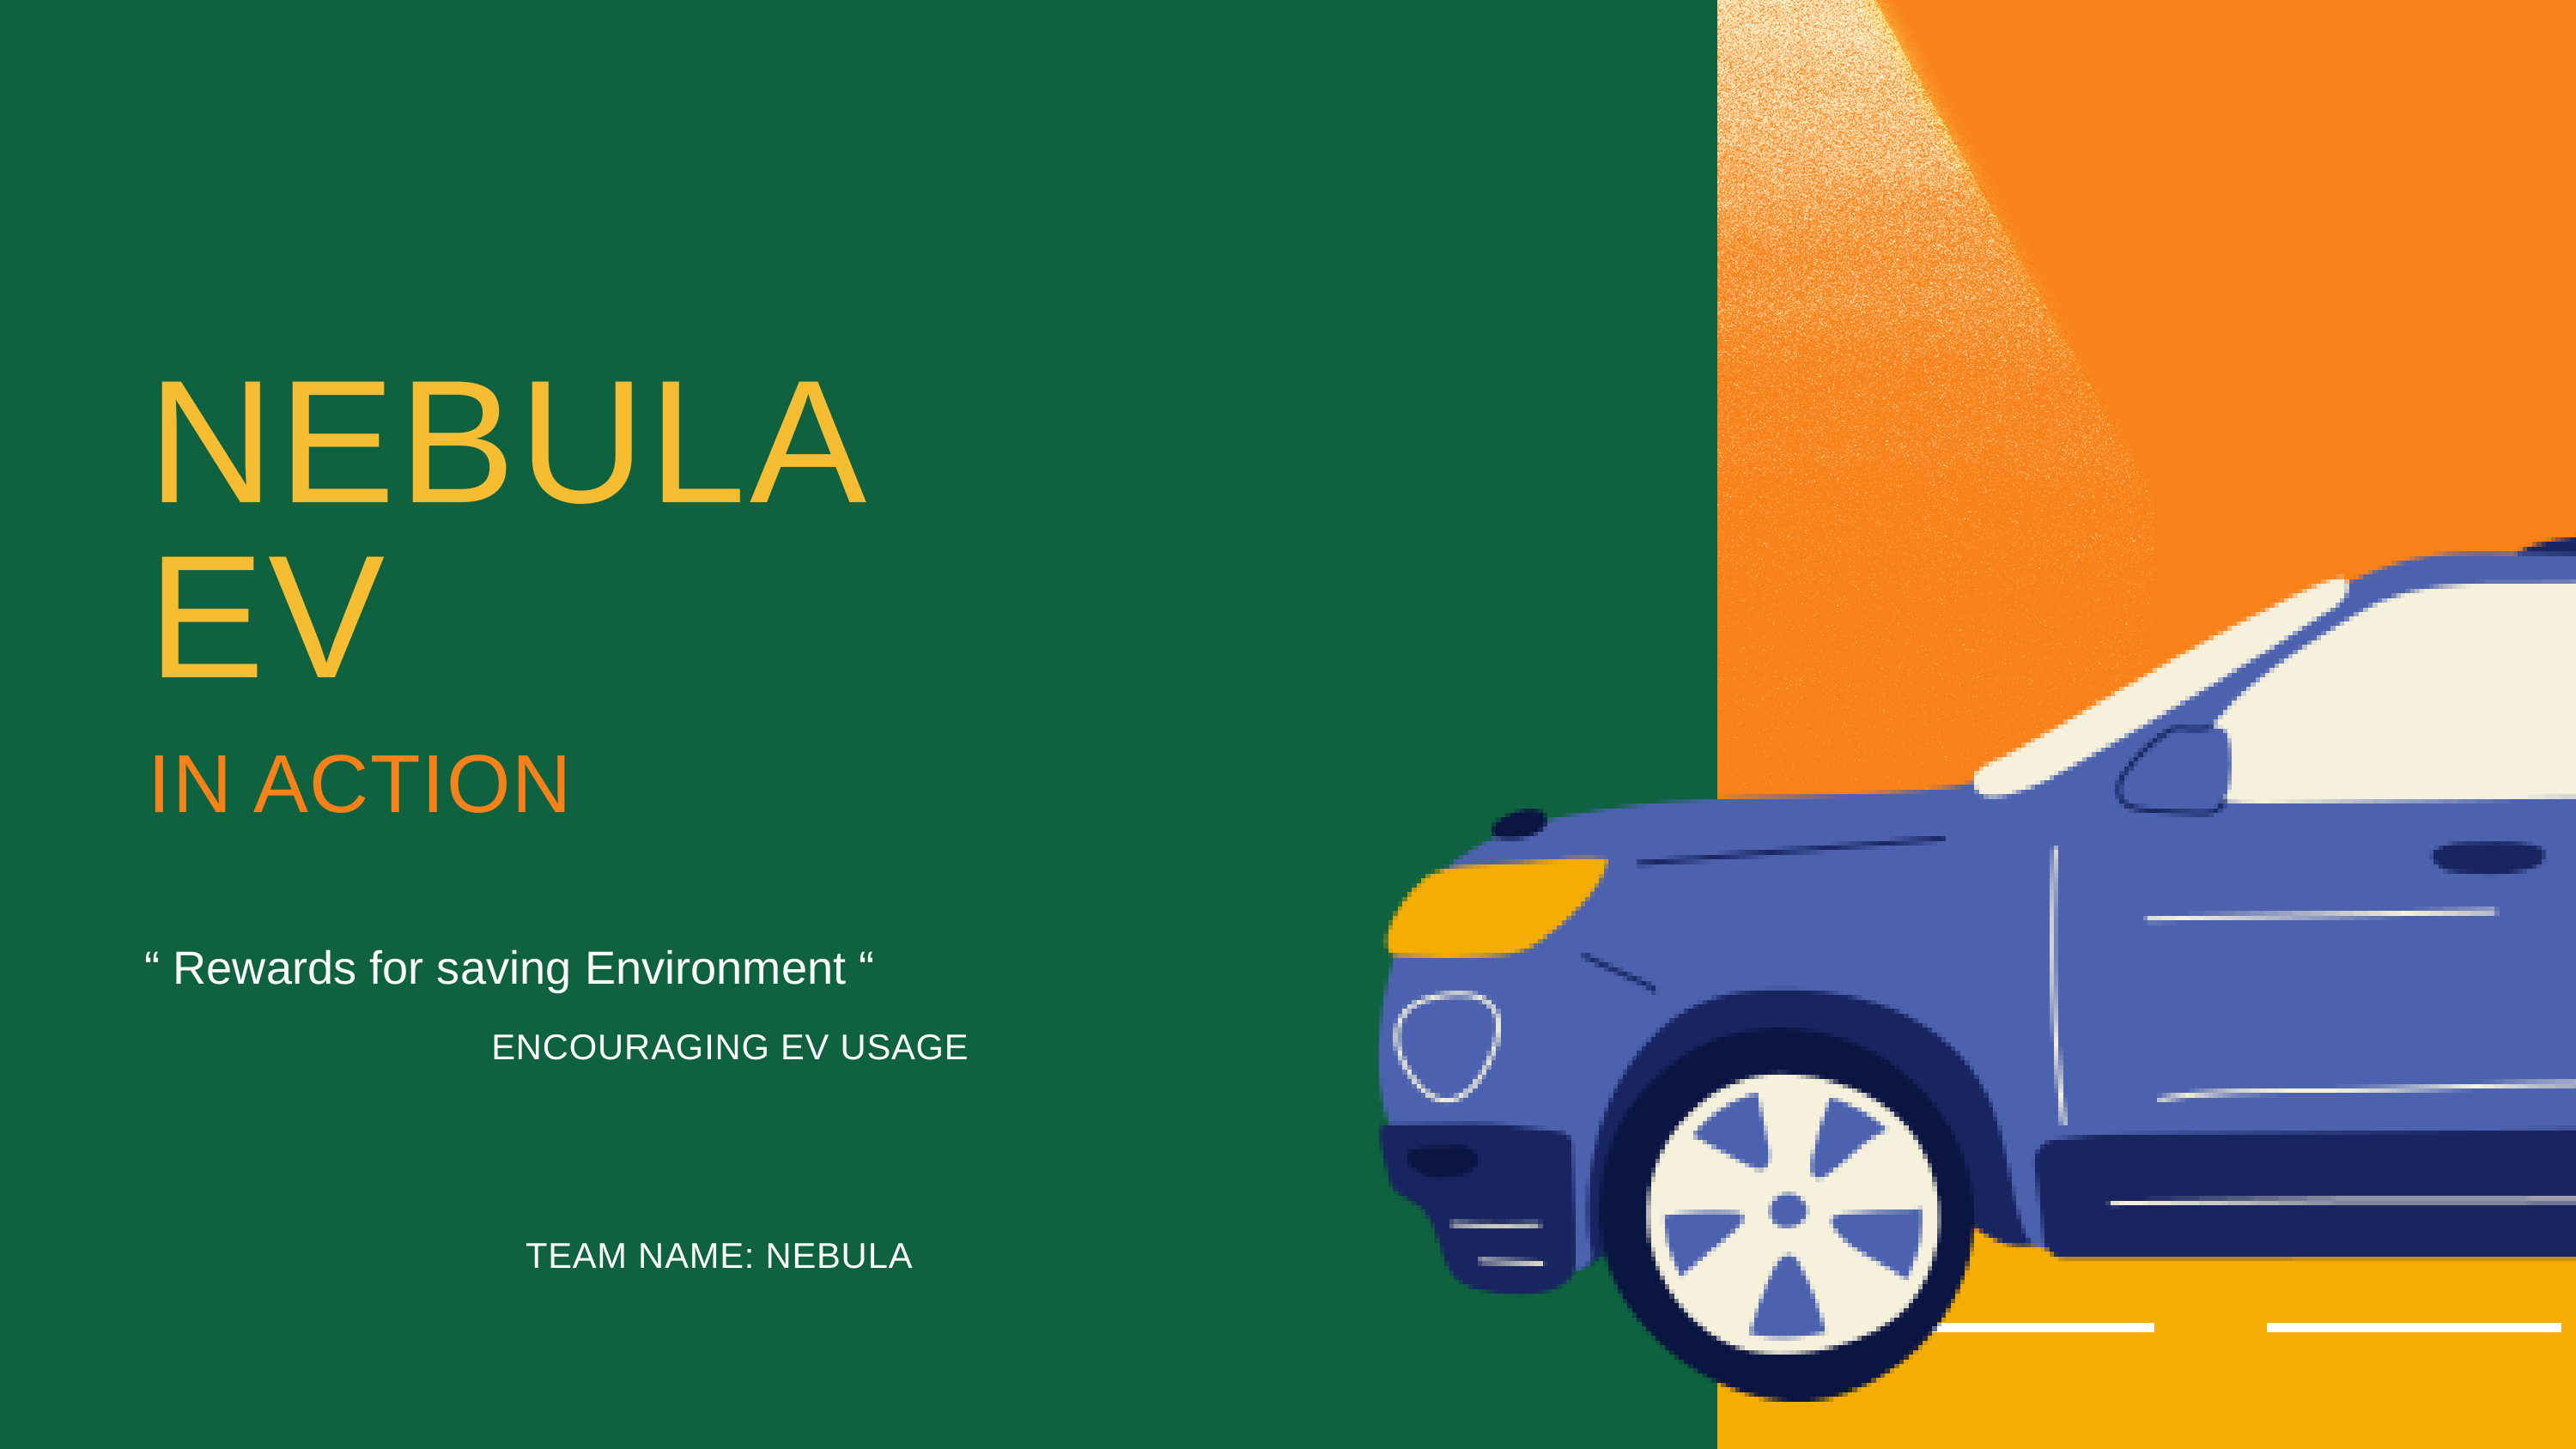

NEBULA
EV
IN ACTION
“ Rewards for saving Environment “

ENCOURAGING EV USAGE

TEAM NAME: NEBULA